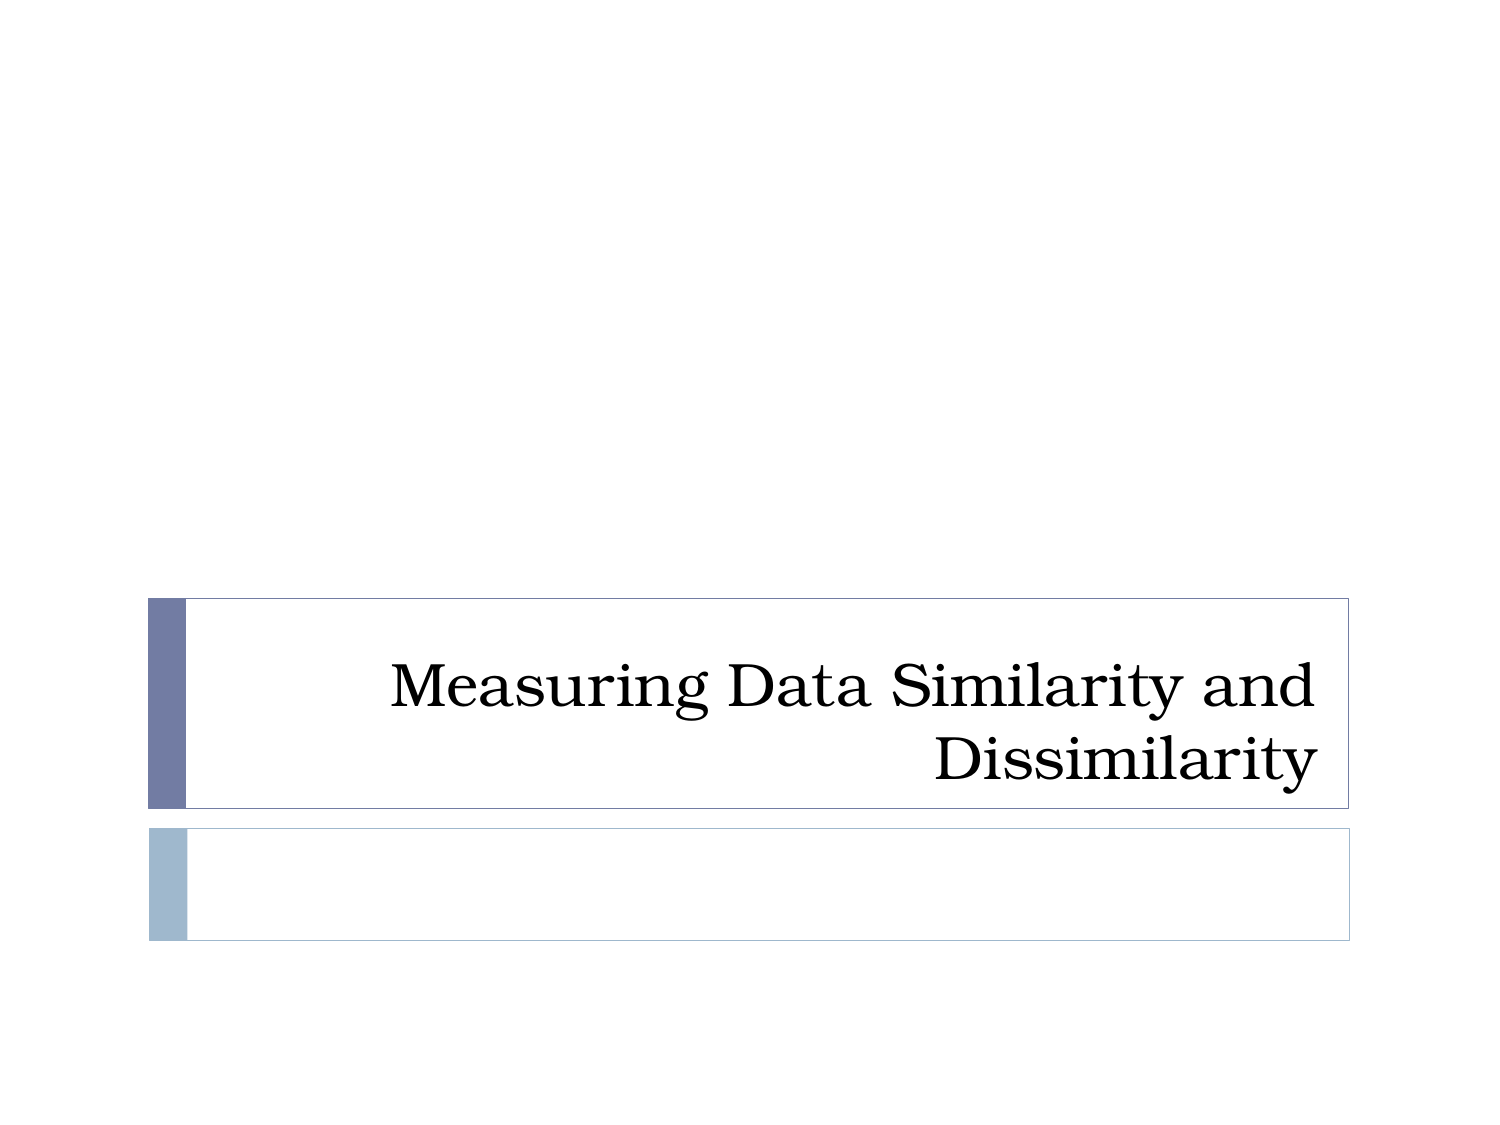

# Measuring Data Similarity and Dissimilarity

121